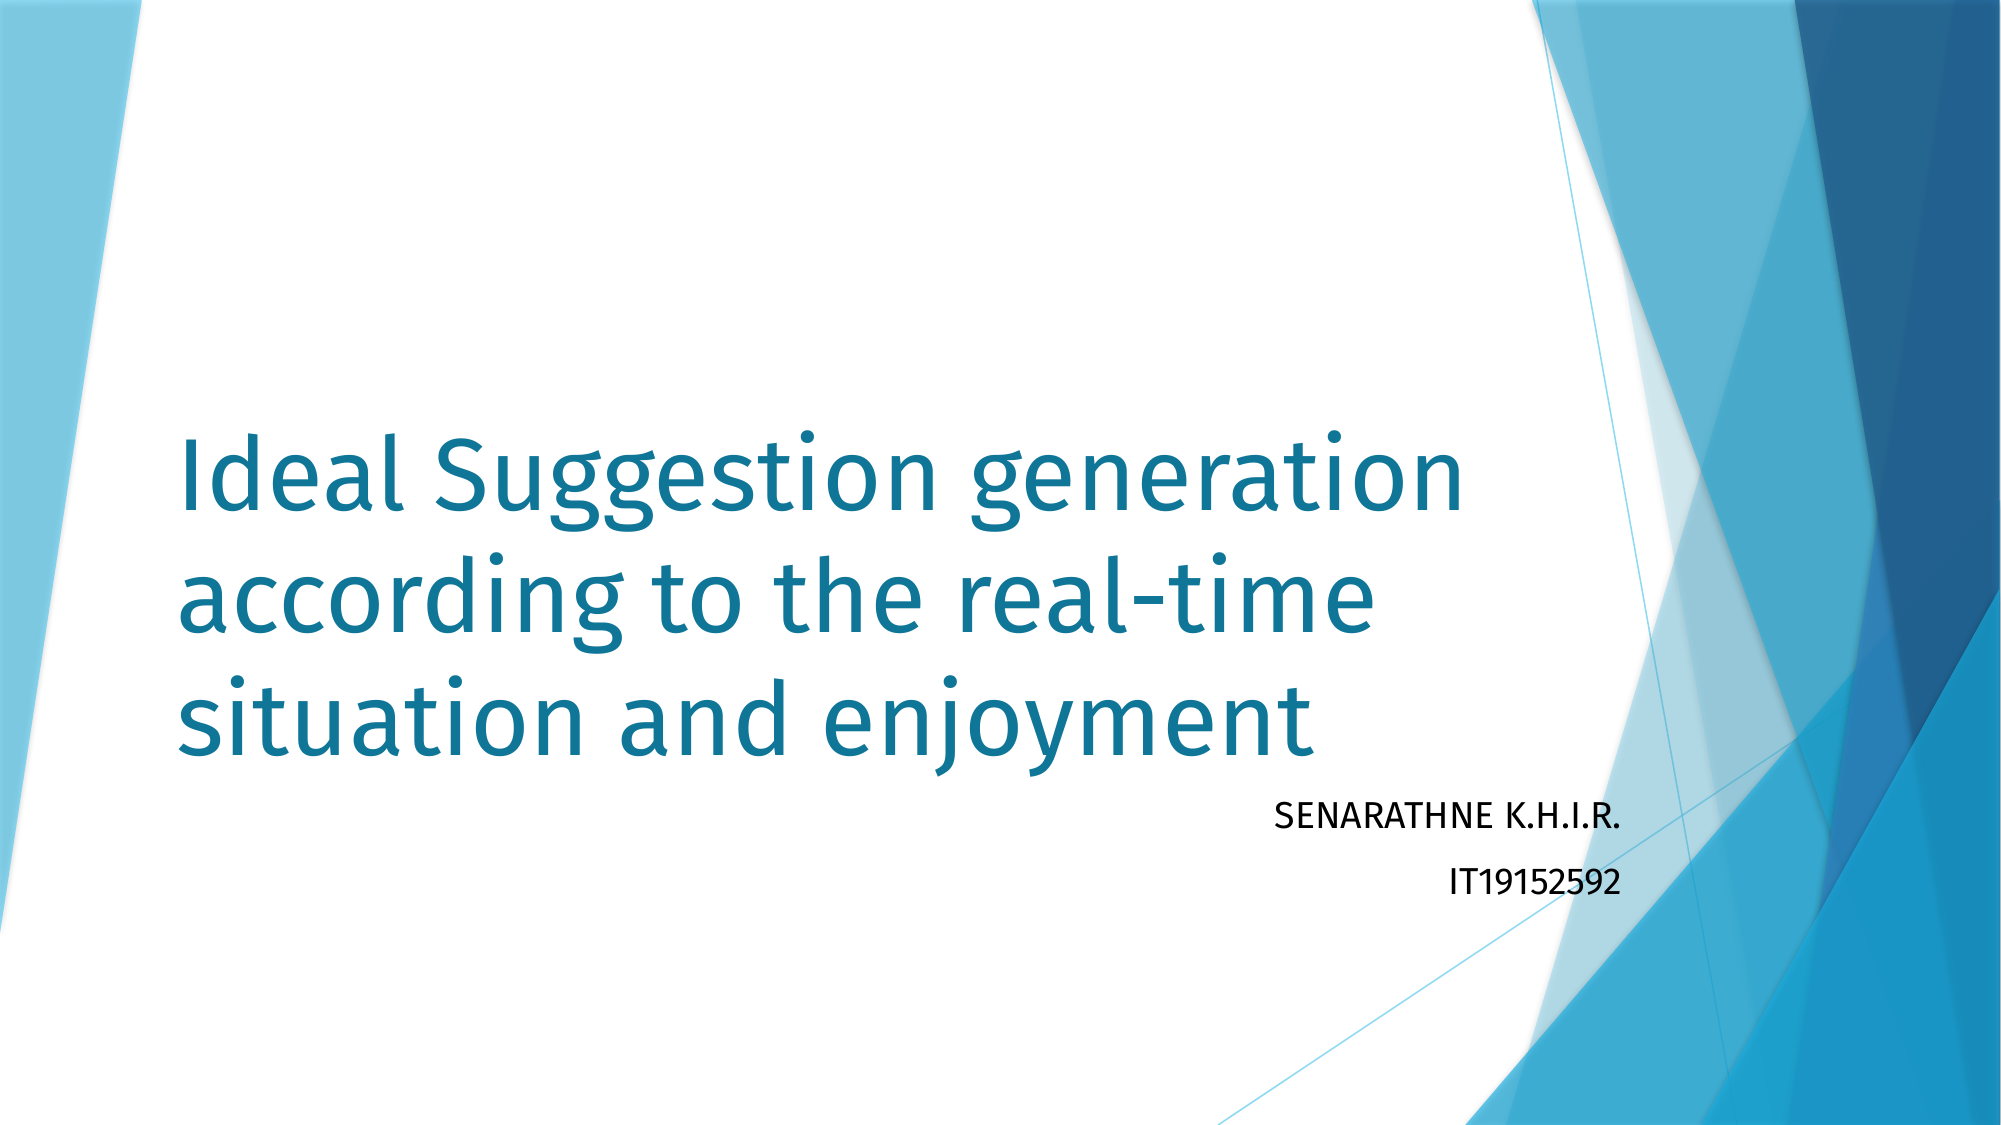

Ideal Suggestion generation according to the real-time situation and enjoyment
SENARATHNE K.H.I.R.
IT19152592